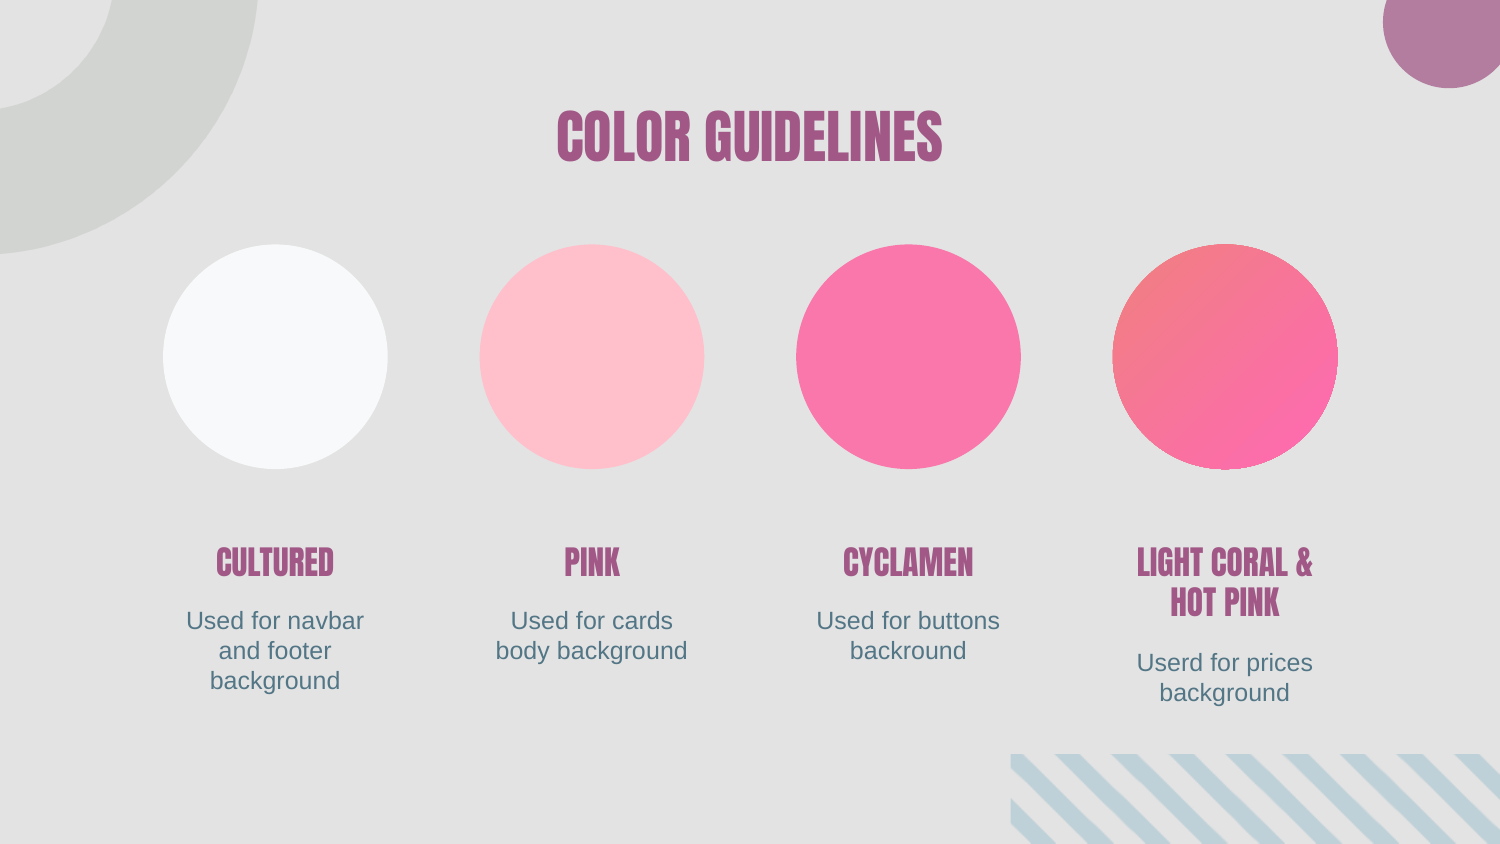

# COLOR GUIDELINES

CULTURED
PINK
CYCLAMEN
LIGHT CORAL & HOT PINK
Used for navbar and footer background
Used for cards body background
Used for buttons backround
Userd for prices background